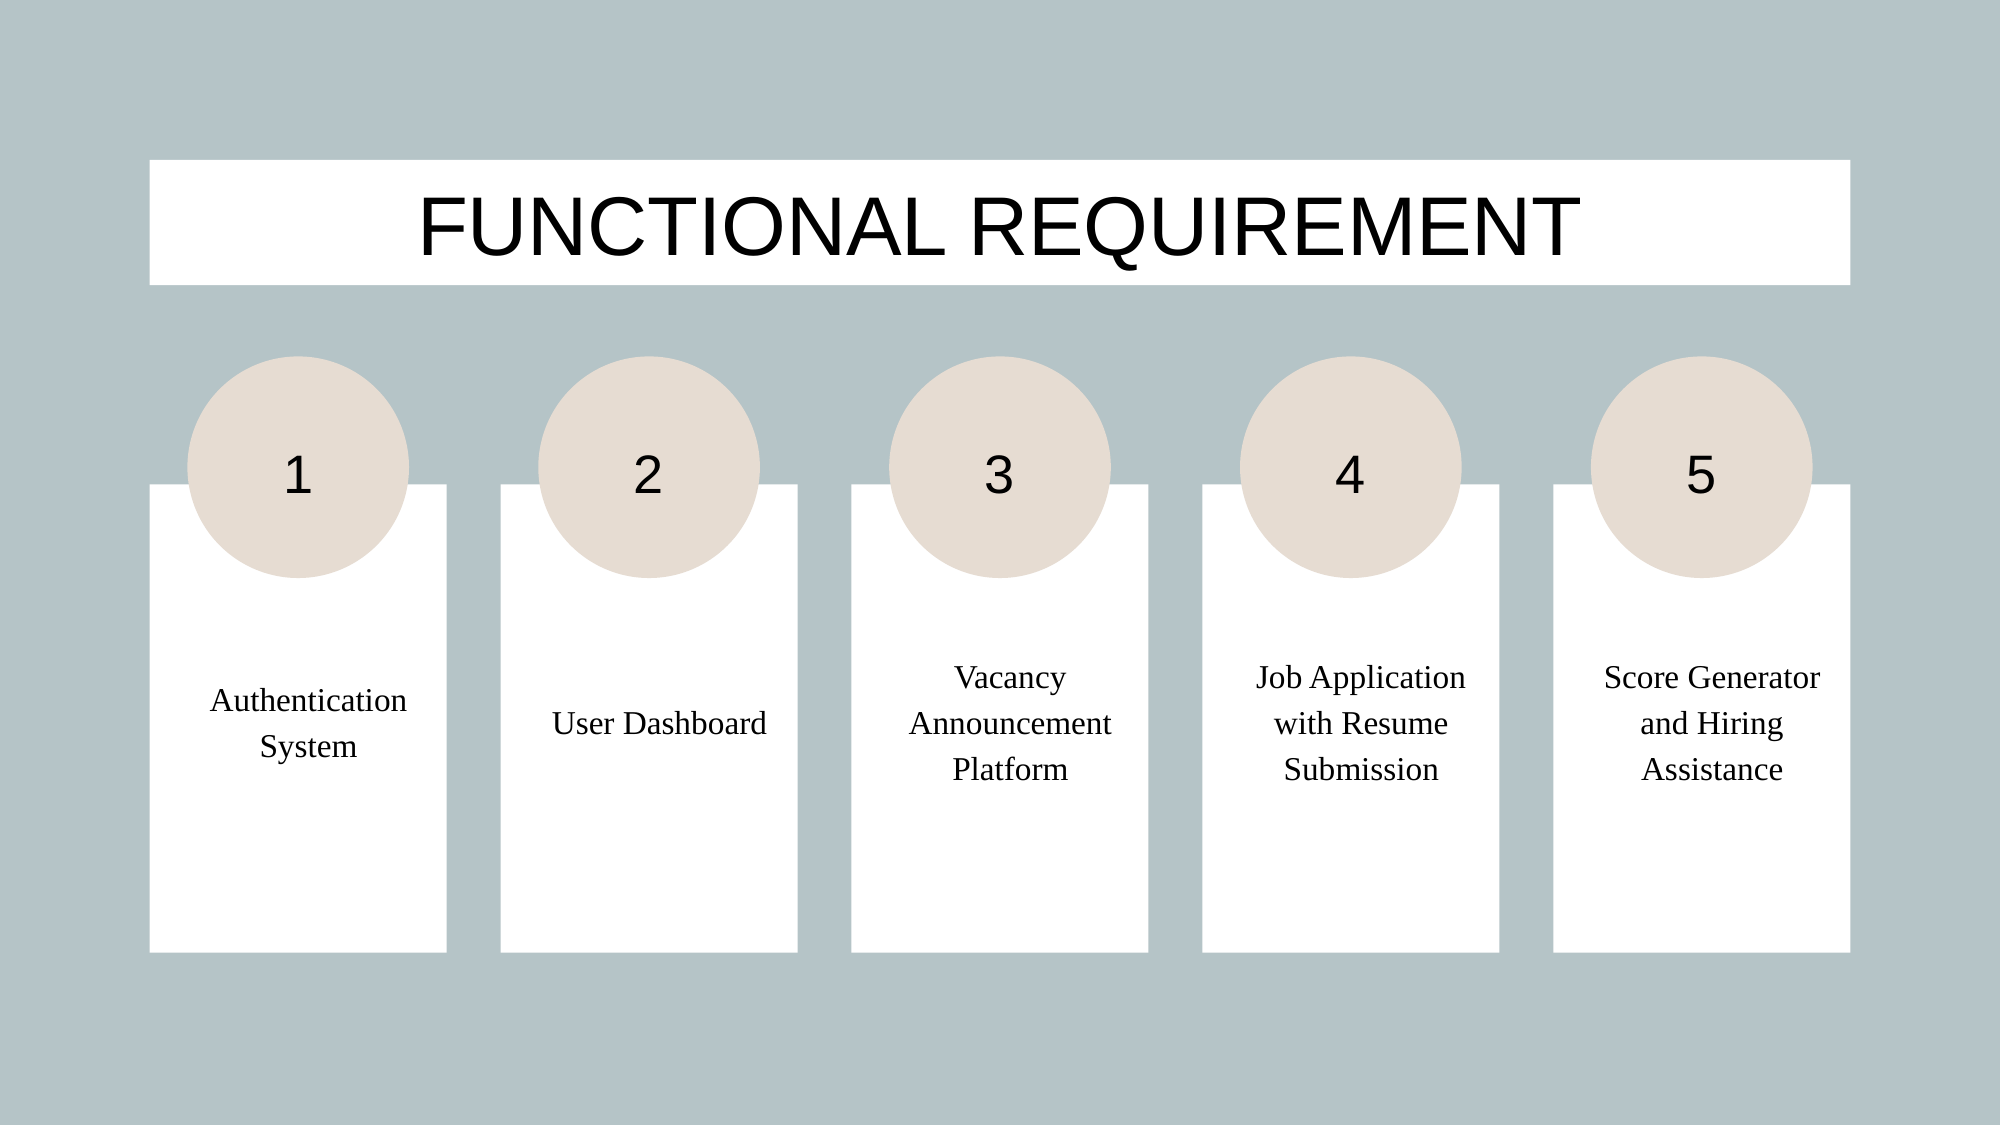

# FUNCTIONAL REQUIREMENT

1
2
3
4
5
Authentication System
User Dashboard
Vacancy Announcement Platform
Job Application with Resume Submission
Score Generator and Hiring Assistance